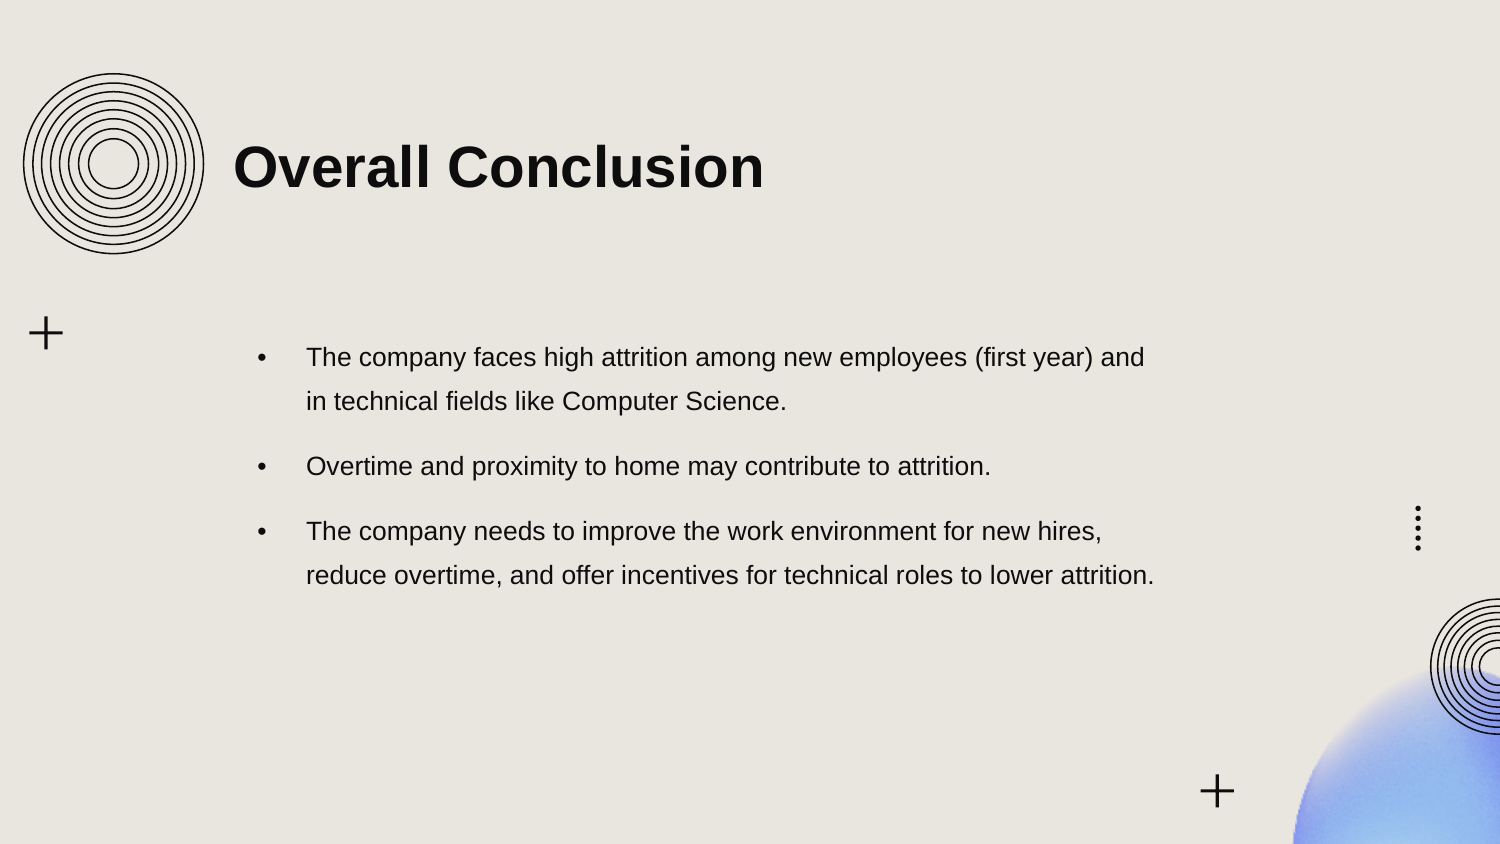

# Overall Conclusion
The company faces high attrition among new employees (first year) and in technical fields like Computer Science.
Overtime and proximity to home may contribute to attrition.
The company needs to improve the work environment for new hires, reduce overtime, and offer incentives for technical roles to lower attrition.